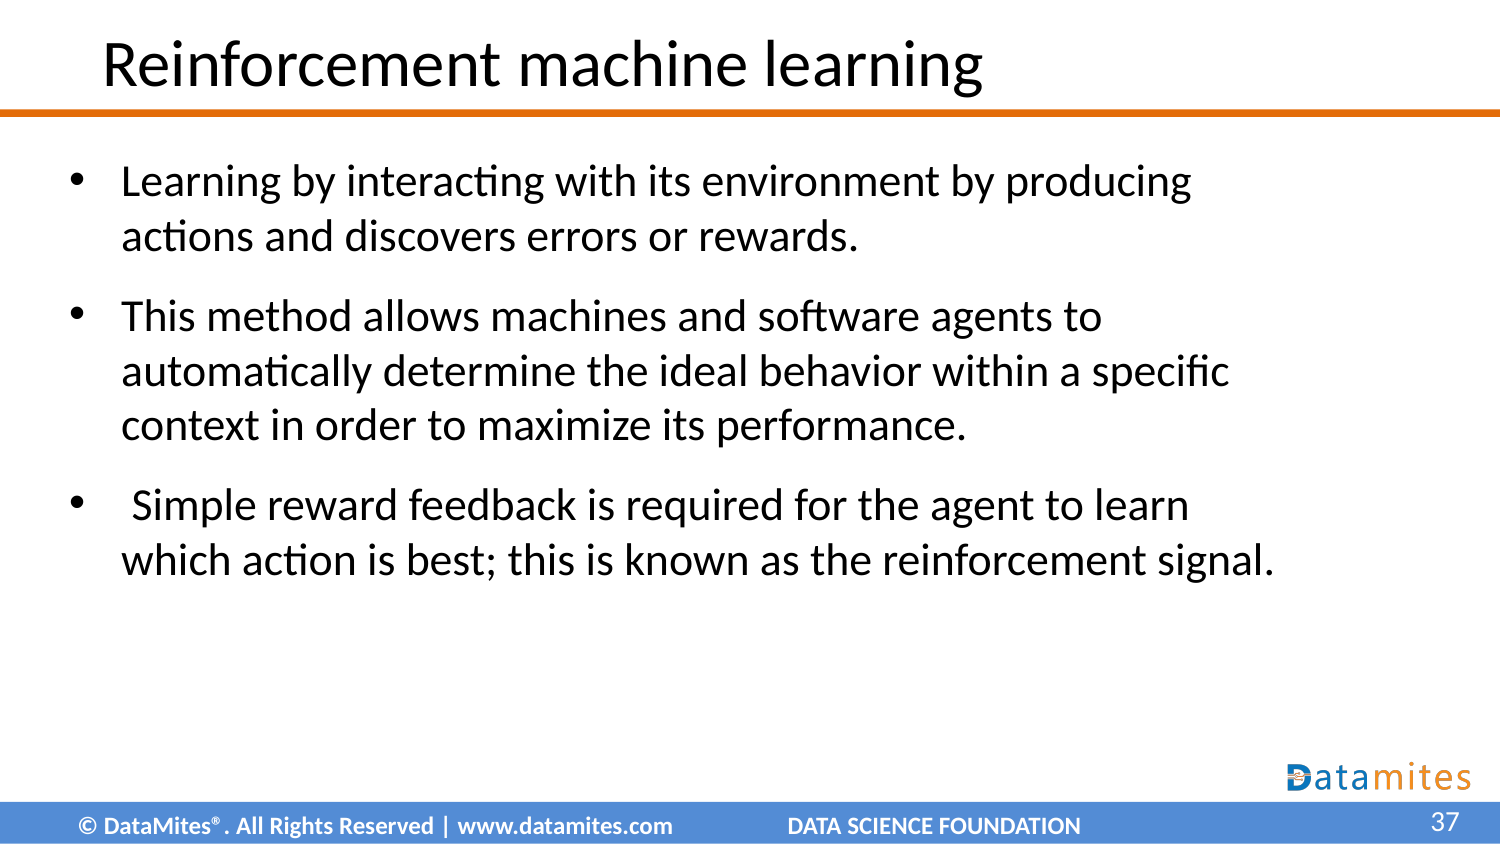

# Reinforcement machine learning
Learning by interacting with its environment by producing actions and discovers errors or rewards.
This method allows machines and software agents to automatically determine the ideal behavior within a specific context in order to maximize its performance.
 Simple reward feedback is required for the agent to learn which action is best; this is known as the reinforcement signal.
37